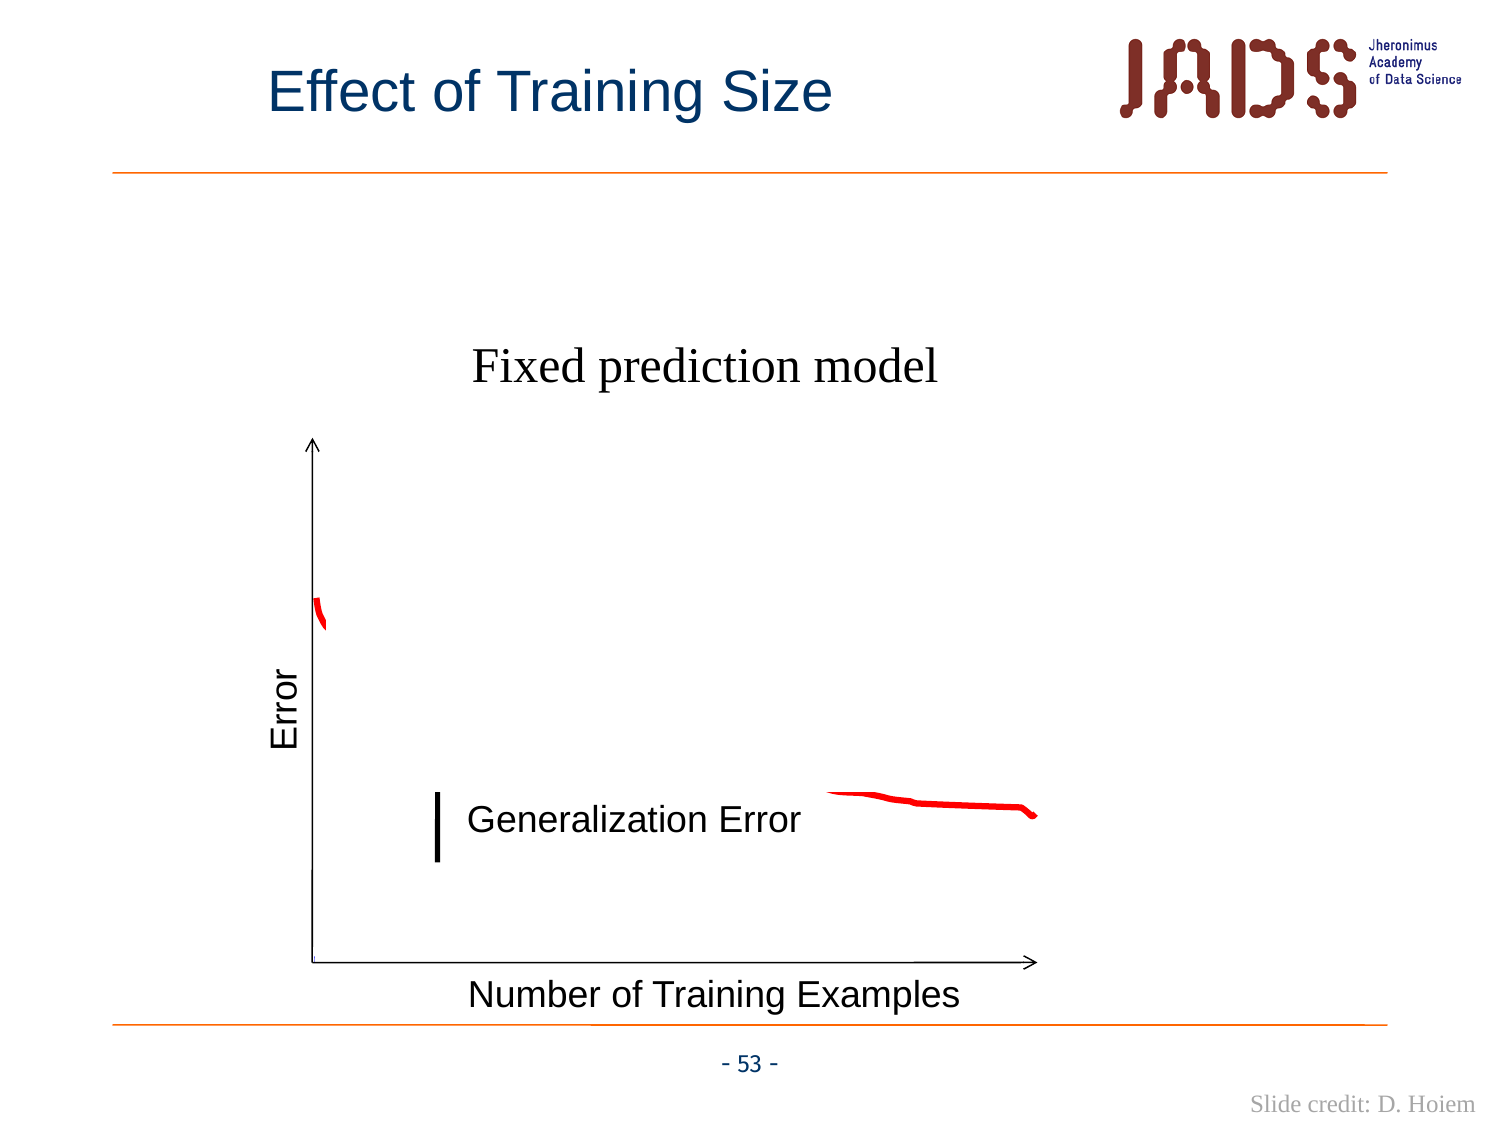

# Effect of Training Size
Fixed prediction model
Error
Number of Training Examples

Testing
Generalization Error

Training
- 53 -
Slide credit: D. Hoiem